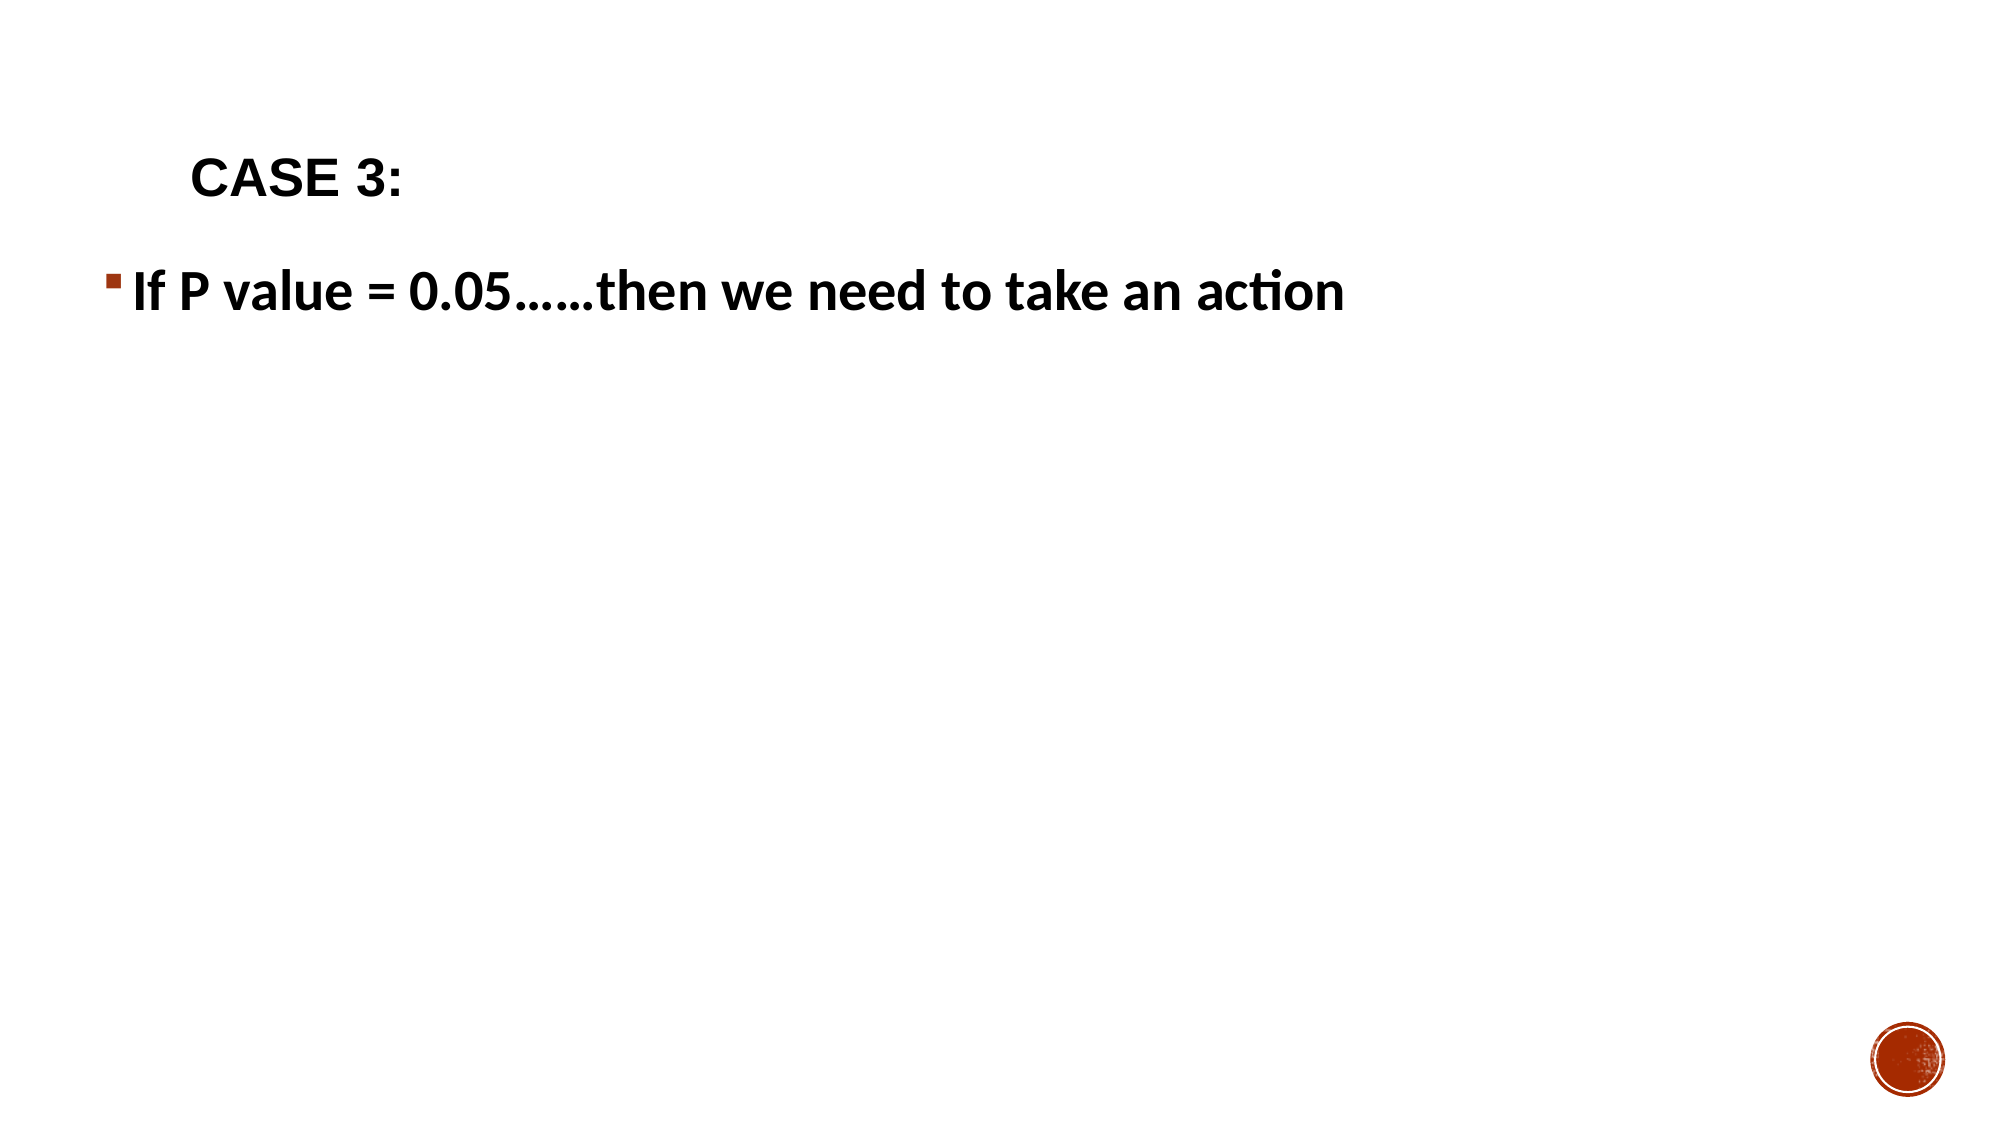

# Case 3:
If P value = 0.05……then we need to take an action